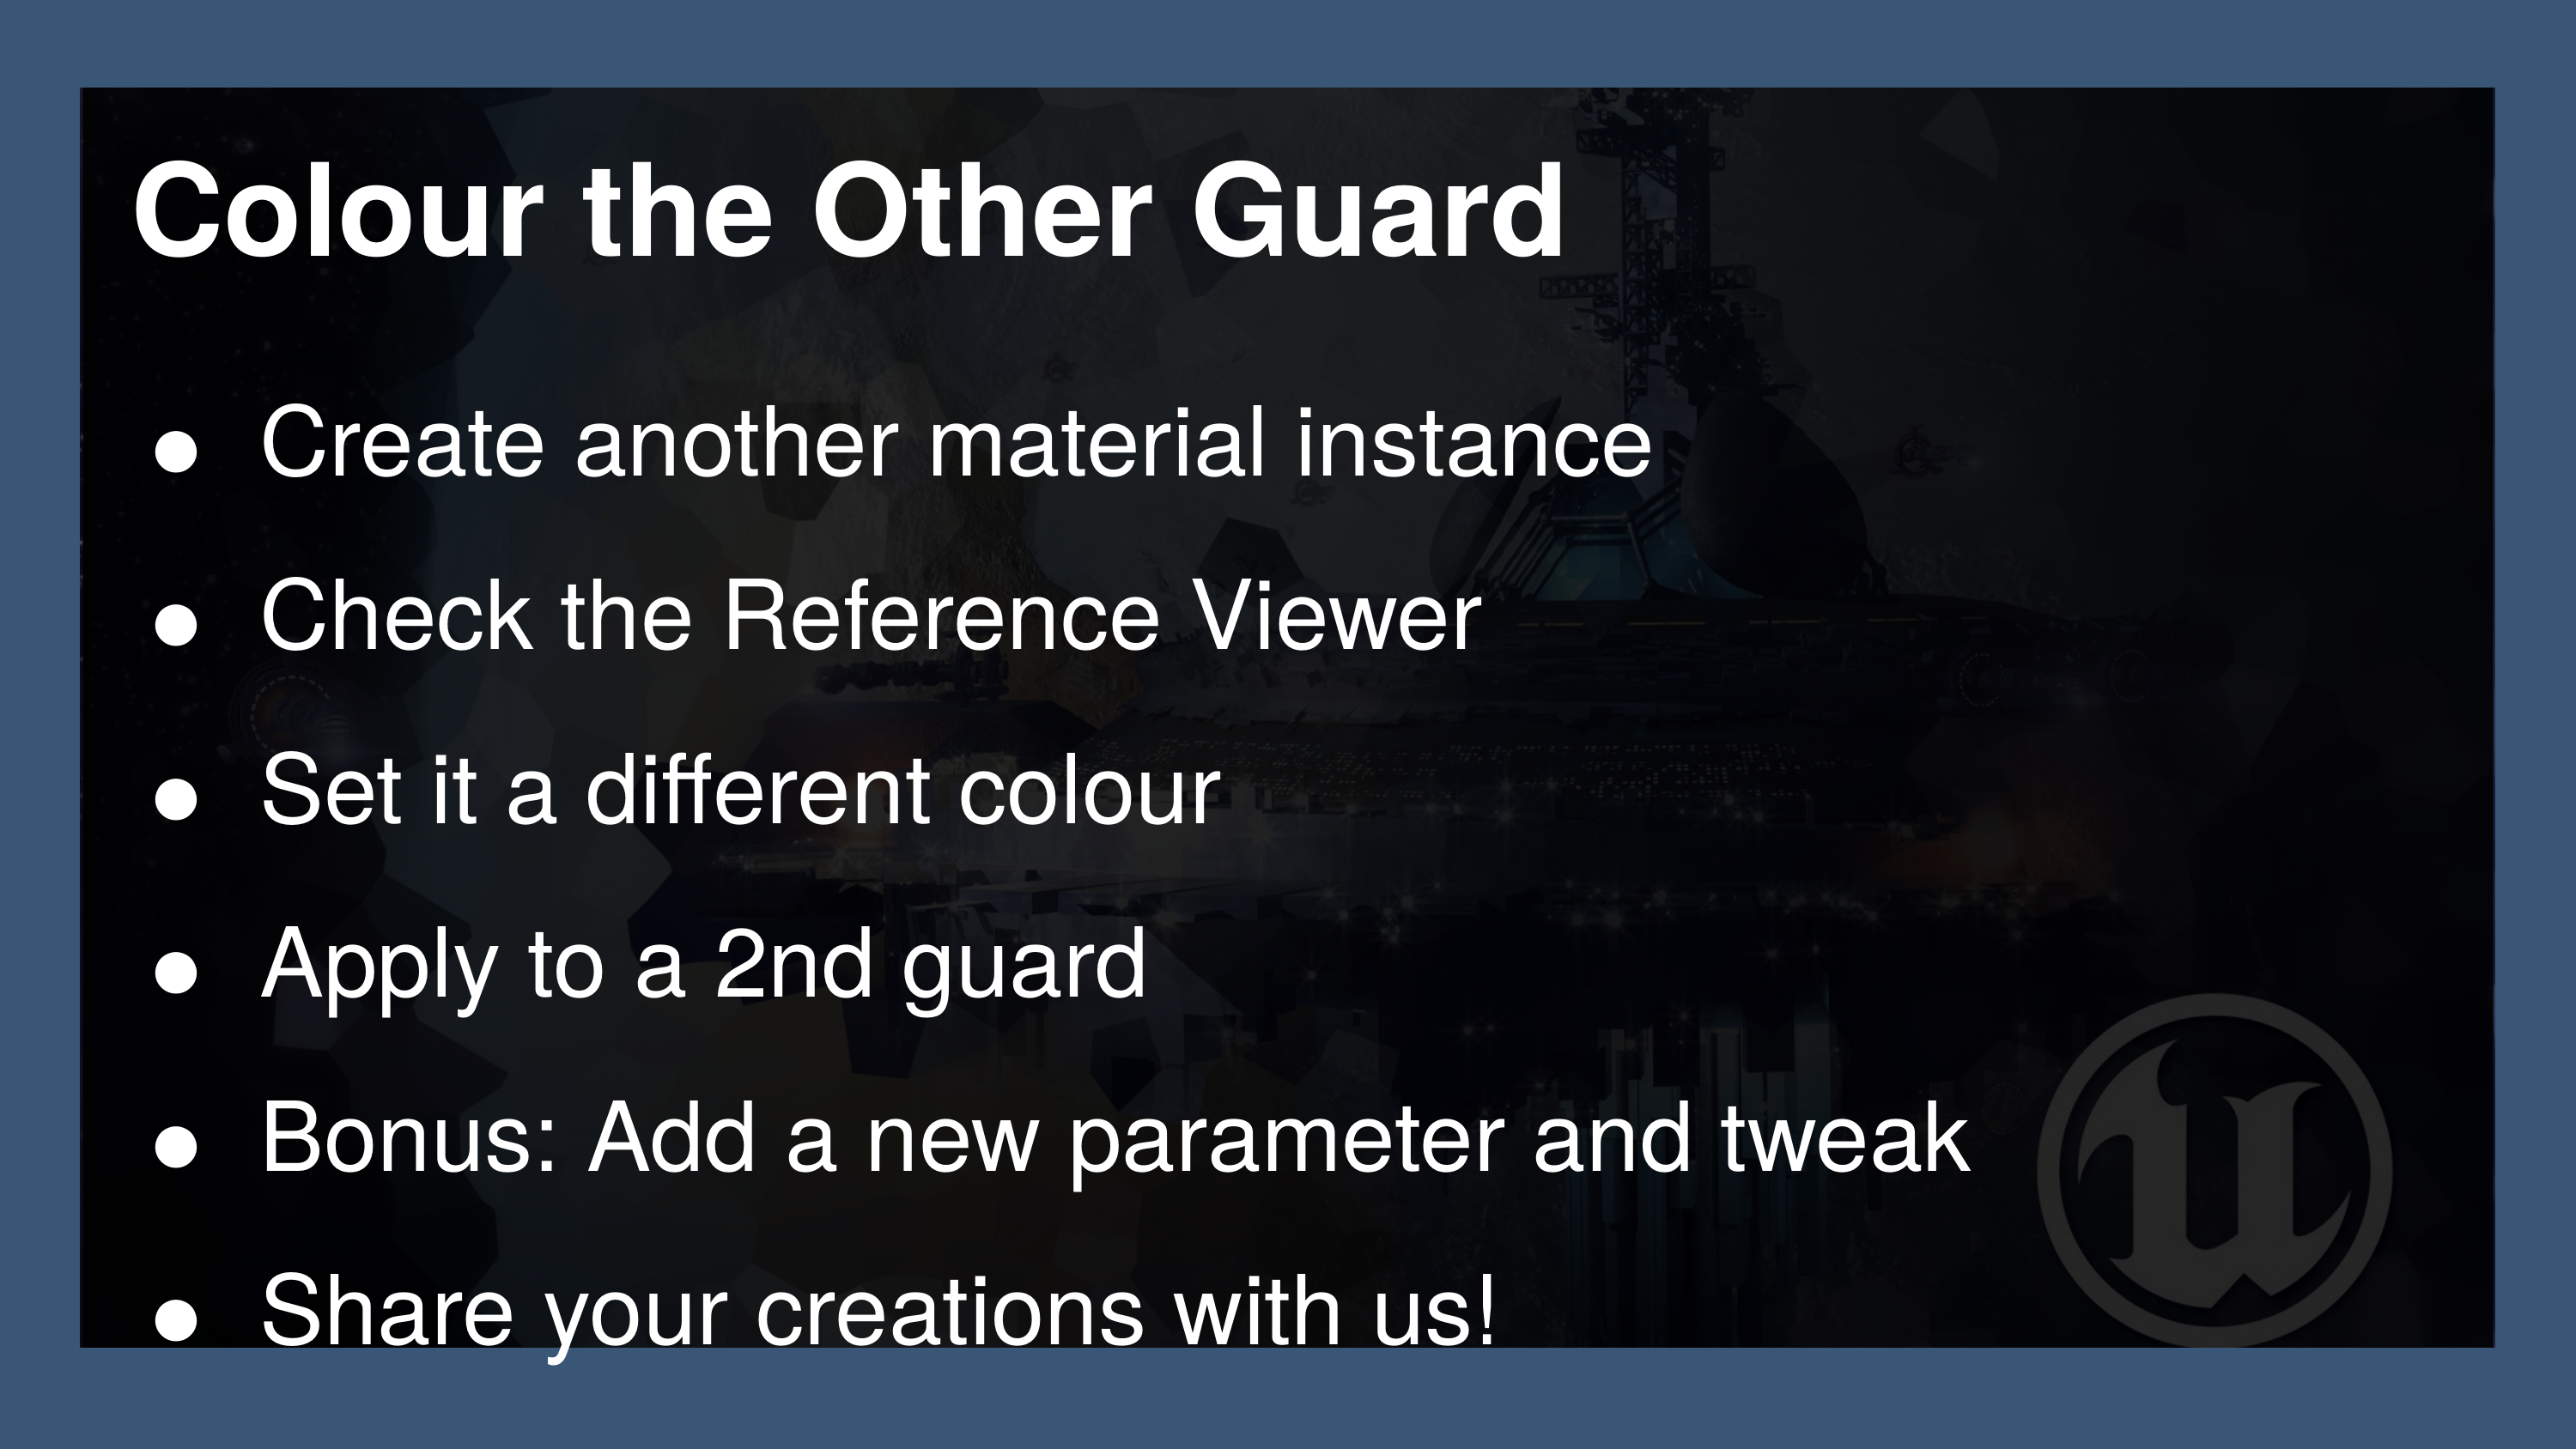

Colour the Other Guard
Create another material instance
Check the Reference Viewer
Set it a different colour
Apply to a 2nd guard
Bonus: Add a new parameter and tweak
Share your creations with us!